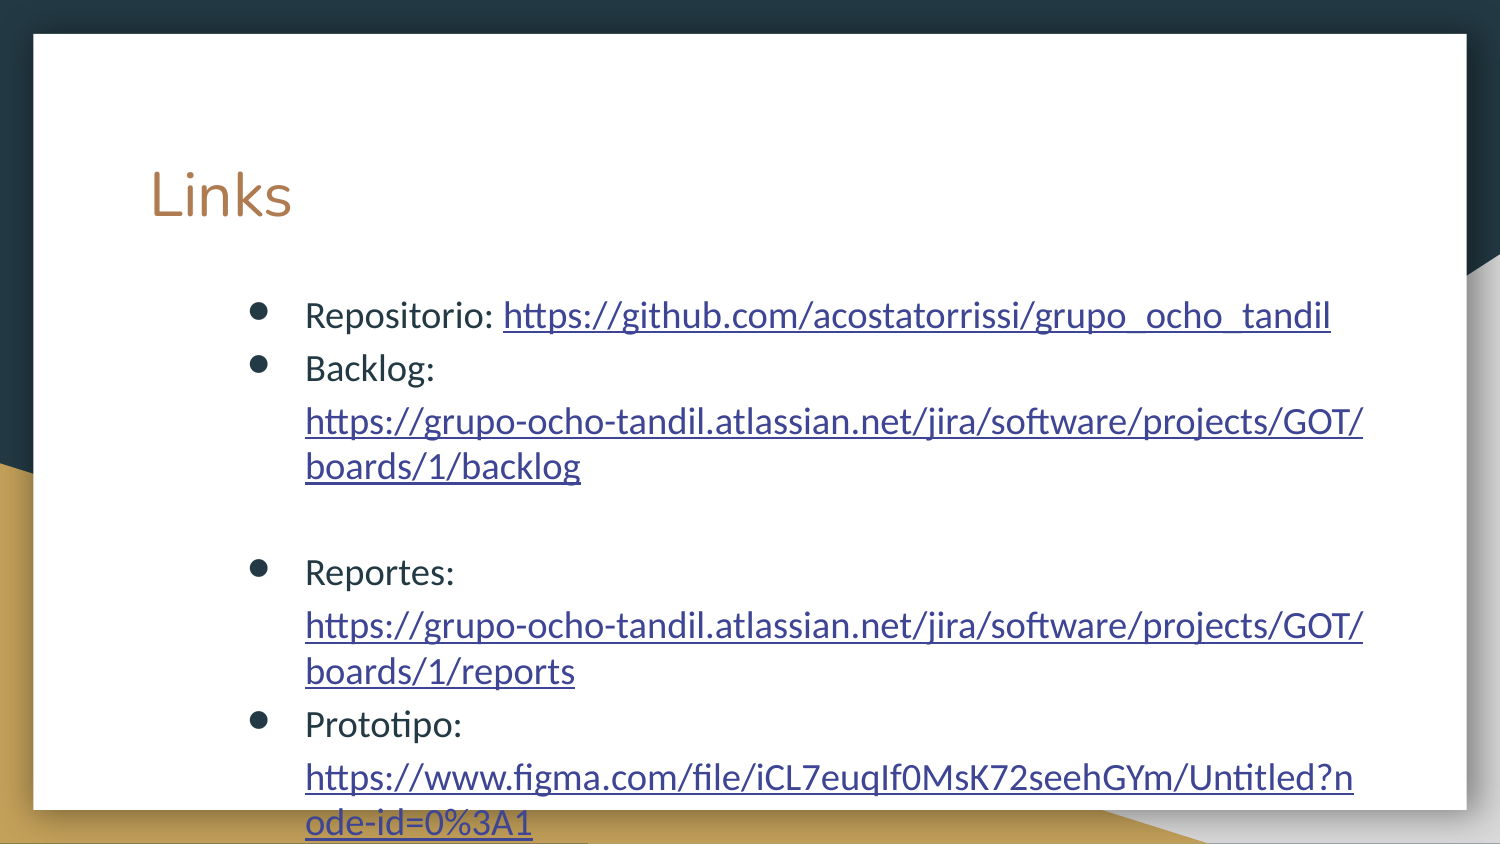

# Links
Repositorio: https://github.com/acostatorrissi/grupo_ocho_tandil
Backlog: https://grupo-ocho-tandil.atlassian.net/jira/software/projects/GOT/boards/1/backlog
Reportes: https://grupo-ocho-tandil.atlassian.net/jira/software/projects/GOT/boards/1/reports
Prototipo: https://www.figma.com/file/iCL7euqIf0MsK72seehGYm/Untitled?node-id=0%3A1